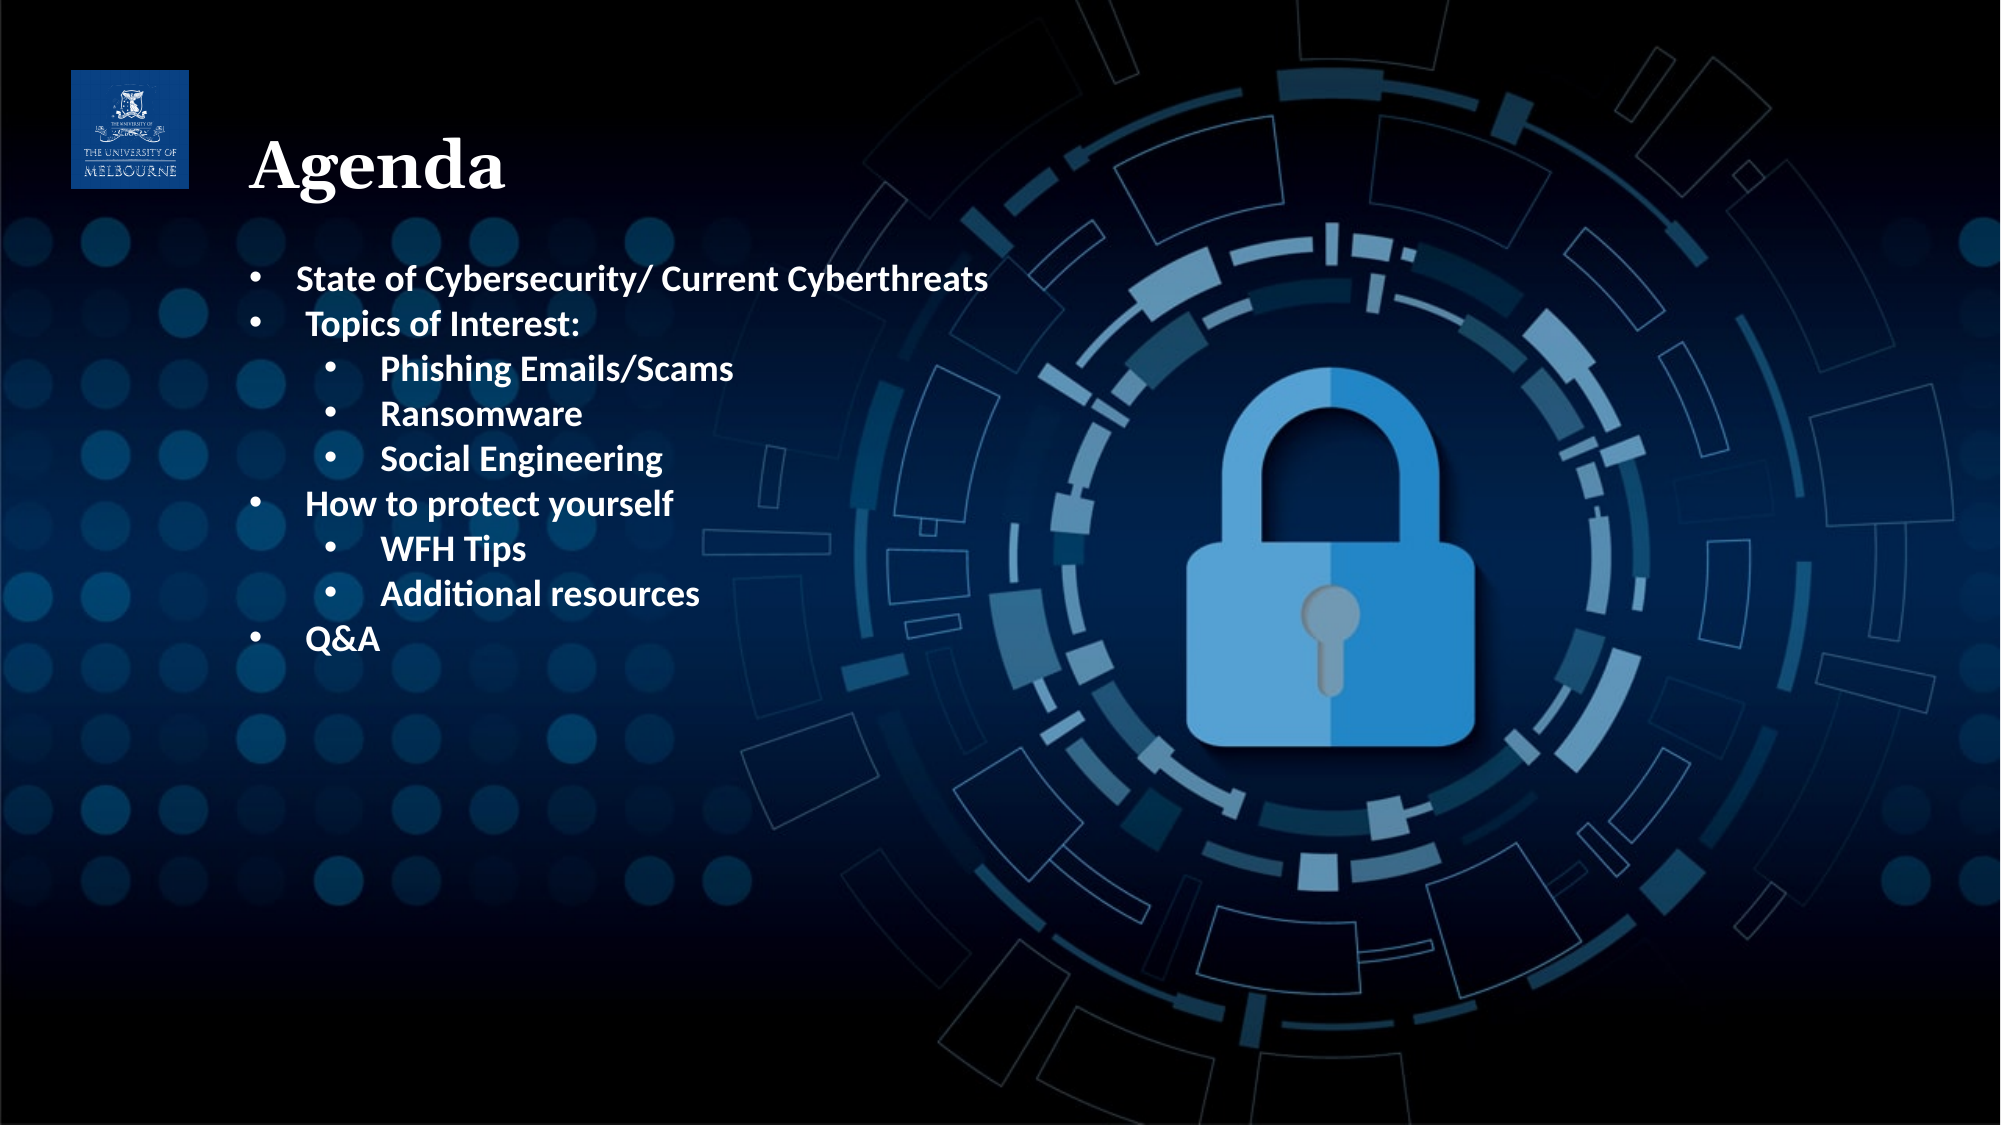

# Agenda
State of Cybersecurity/ Current Cyberthreats
Topics of Interest:
Phishing Emails/Scams
Ransomware
Social Engineering
How to protect yourself
WFH Tips
Additional resources
Q&A

2